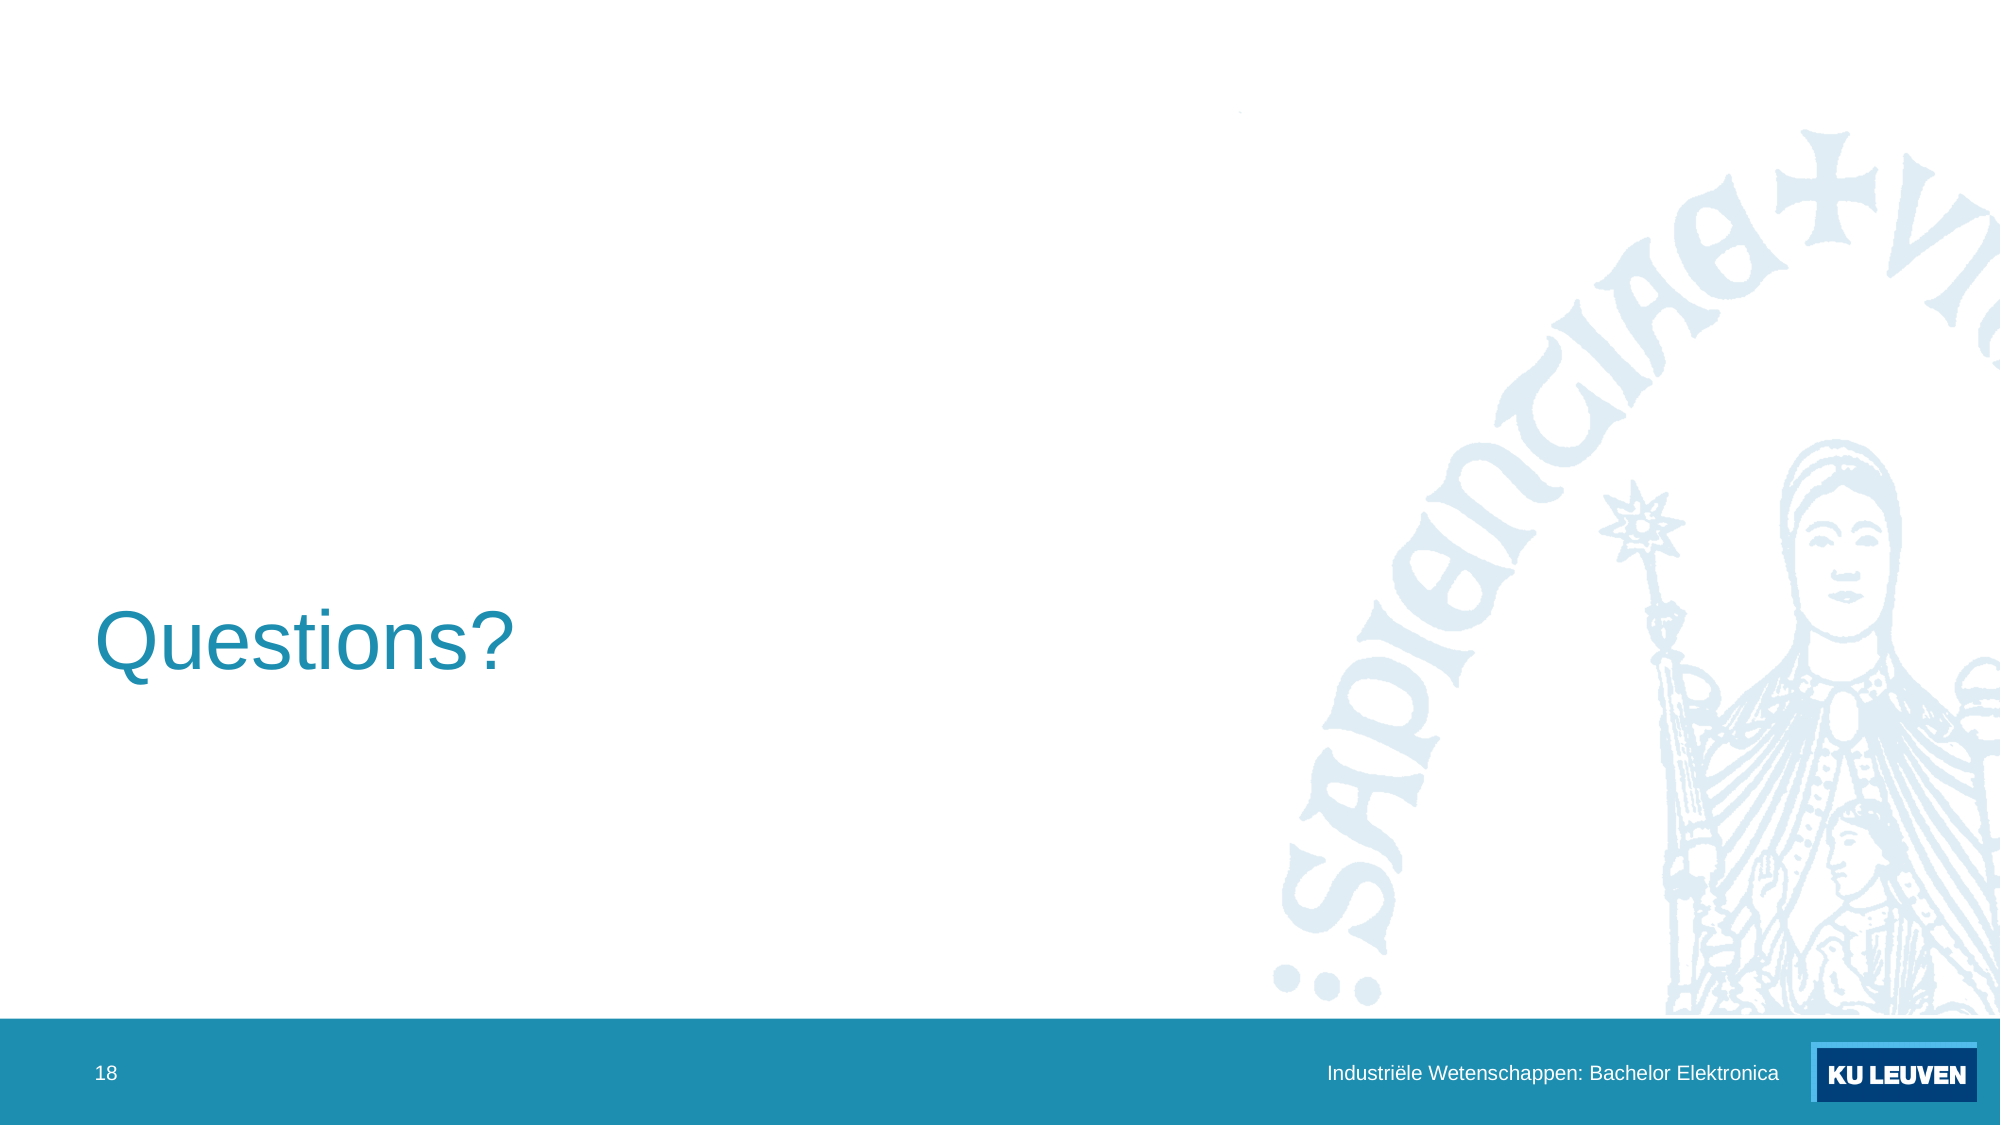

# Questions?
18
Industriële Wetenschappen: Bachelor Elektronica